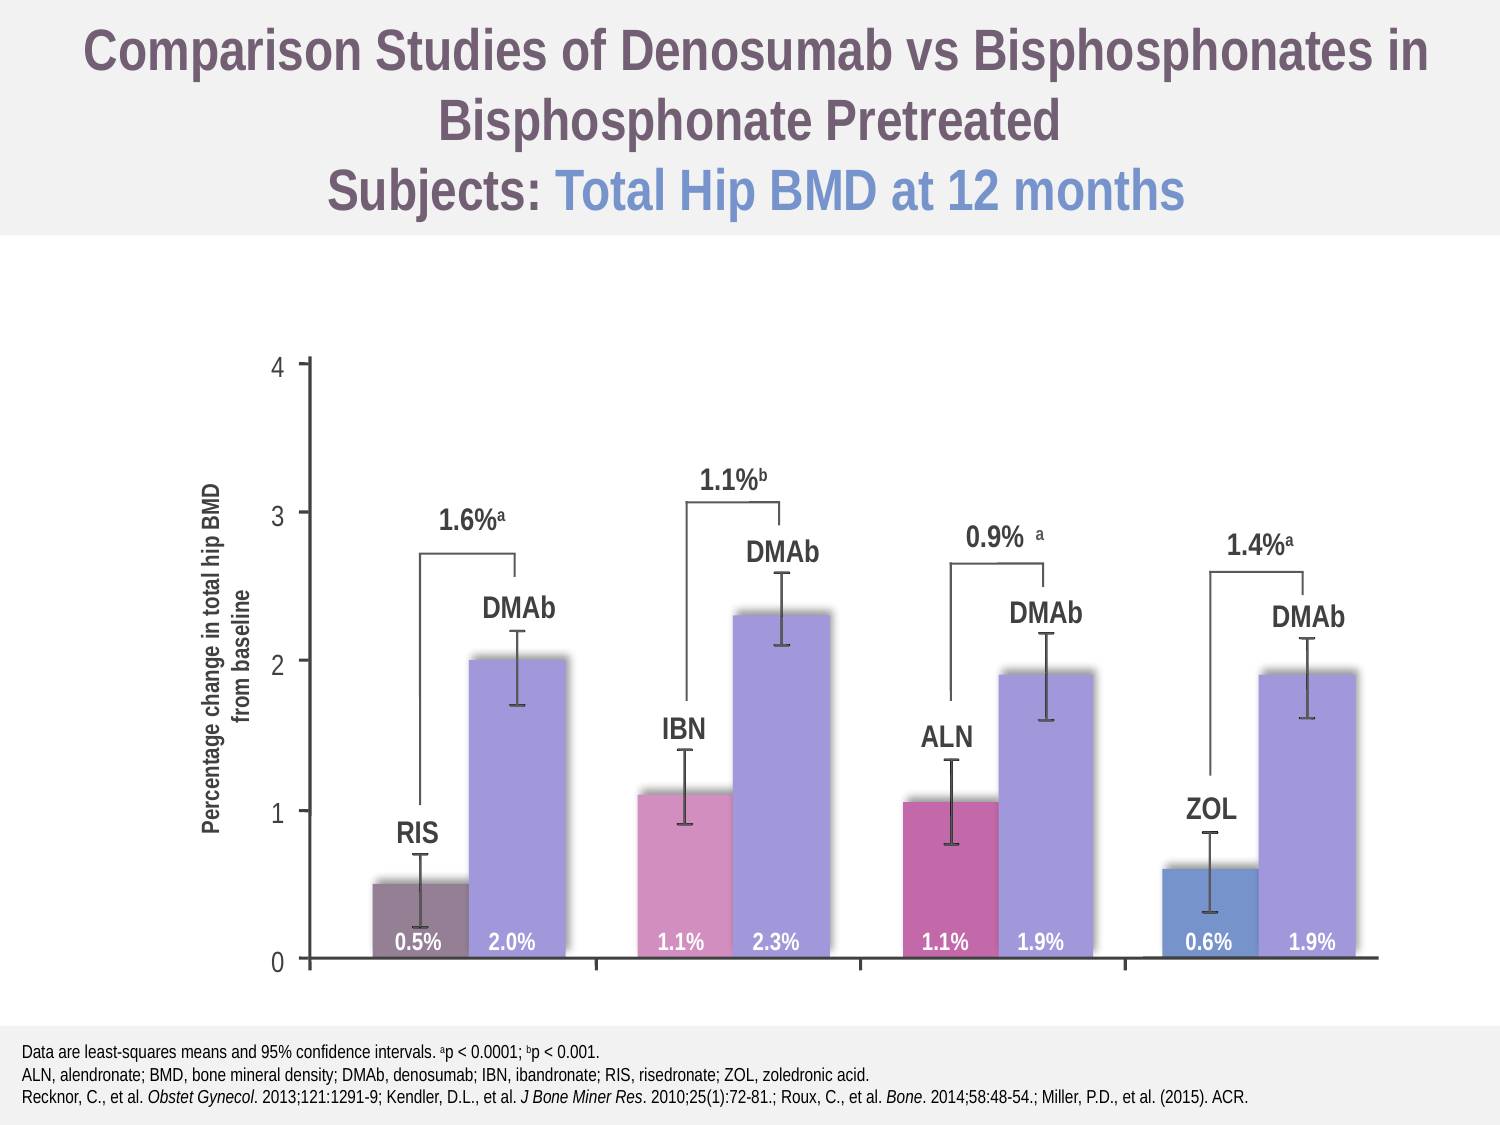

Comparison Studies of Denosumab vs Bisphosphonates in Bisphosphonate Pretreated
Subjects: Total Hip BMD at 12 months
4

1.1%b
3
1.6%a

0.9%
a
1.4%a
DMAb

DMAb
DMAb
DMAb

Percentage change in total hip BMD
from baseline

2

IBN
ALN

ZOL

1

RIS

0.5%
2.0%
1.1%
2.3%
1.1%
1.9%
0.6%
1.9%

0

Data are least-squares means and 95% confidence intervals. ap < 0.0001; bp < 0.001.
ALN, alendronate; BMD, bone mineral density; DMAb, denosumab; IBN, ibandronate; RIS, risedronate; ZOL, zoledronic acid.
Recknor, C., et al. Obstet Gynecol. 2013;121:1291-9; Kendler, D.L., et al. J Bone Miner Res. 2010;25(1):72-81.; Roux, C., et al. Bone. 2014;58:48-54.; Miller, P.D., et al. (2015). ACR.